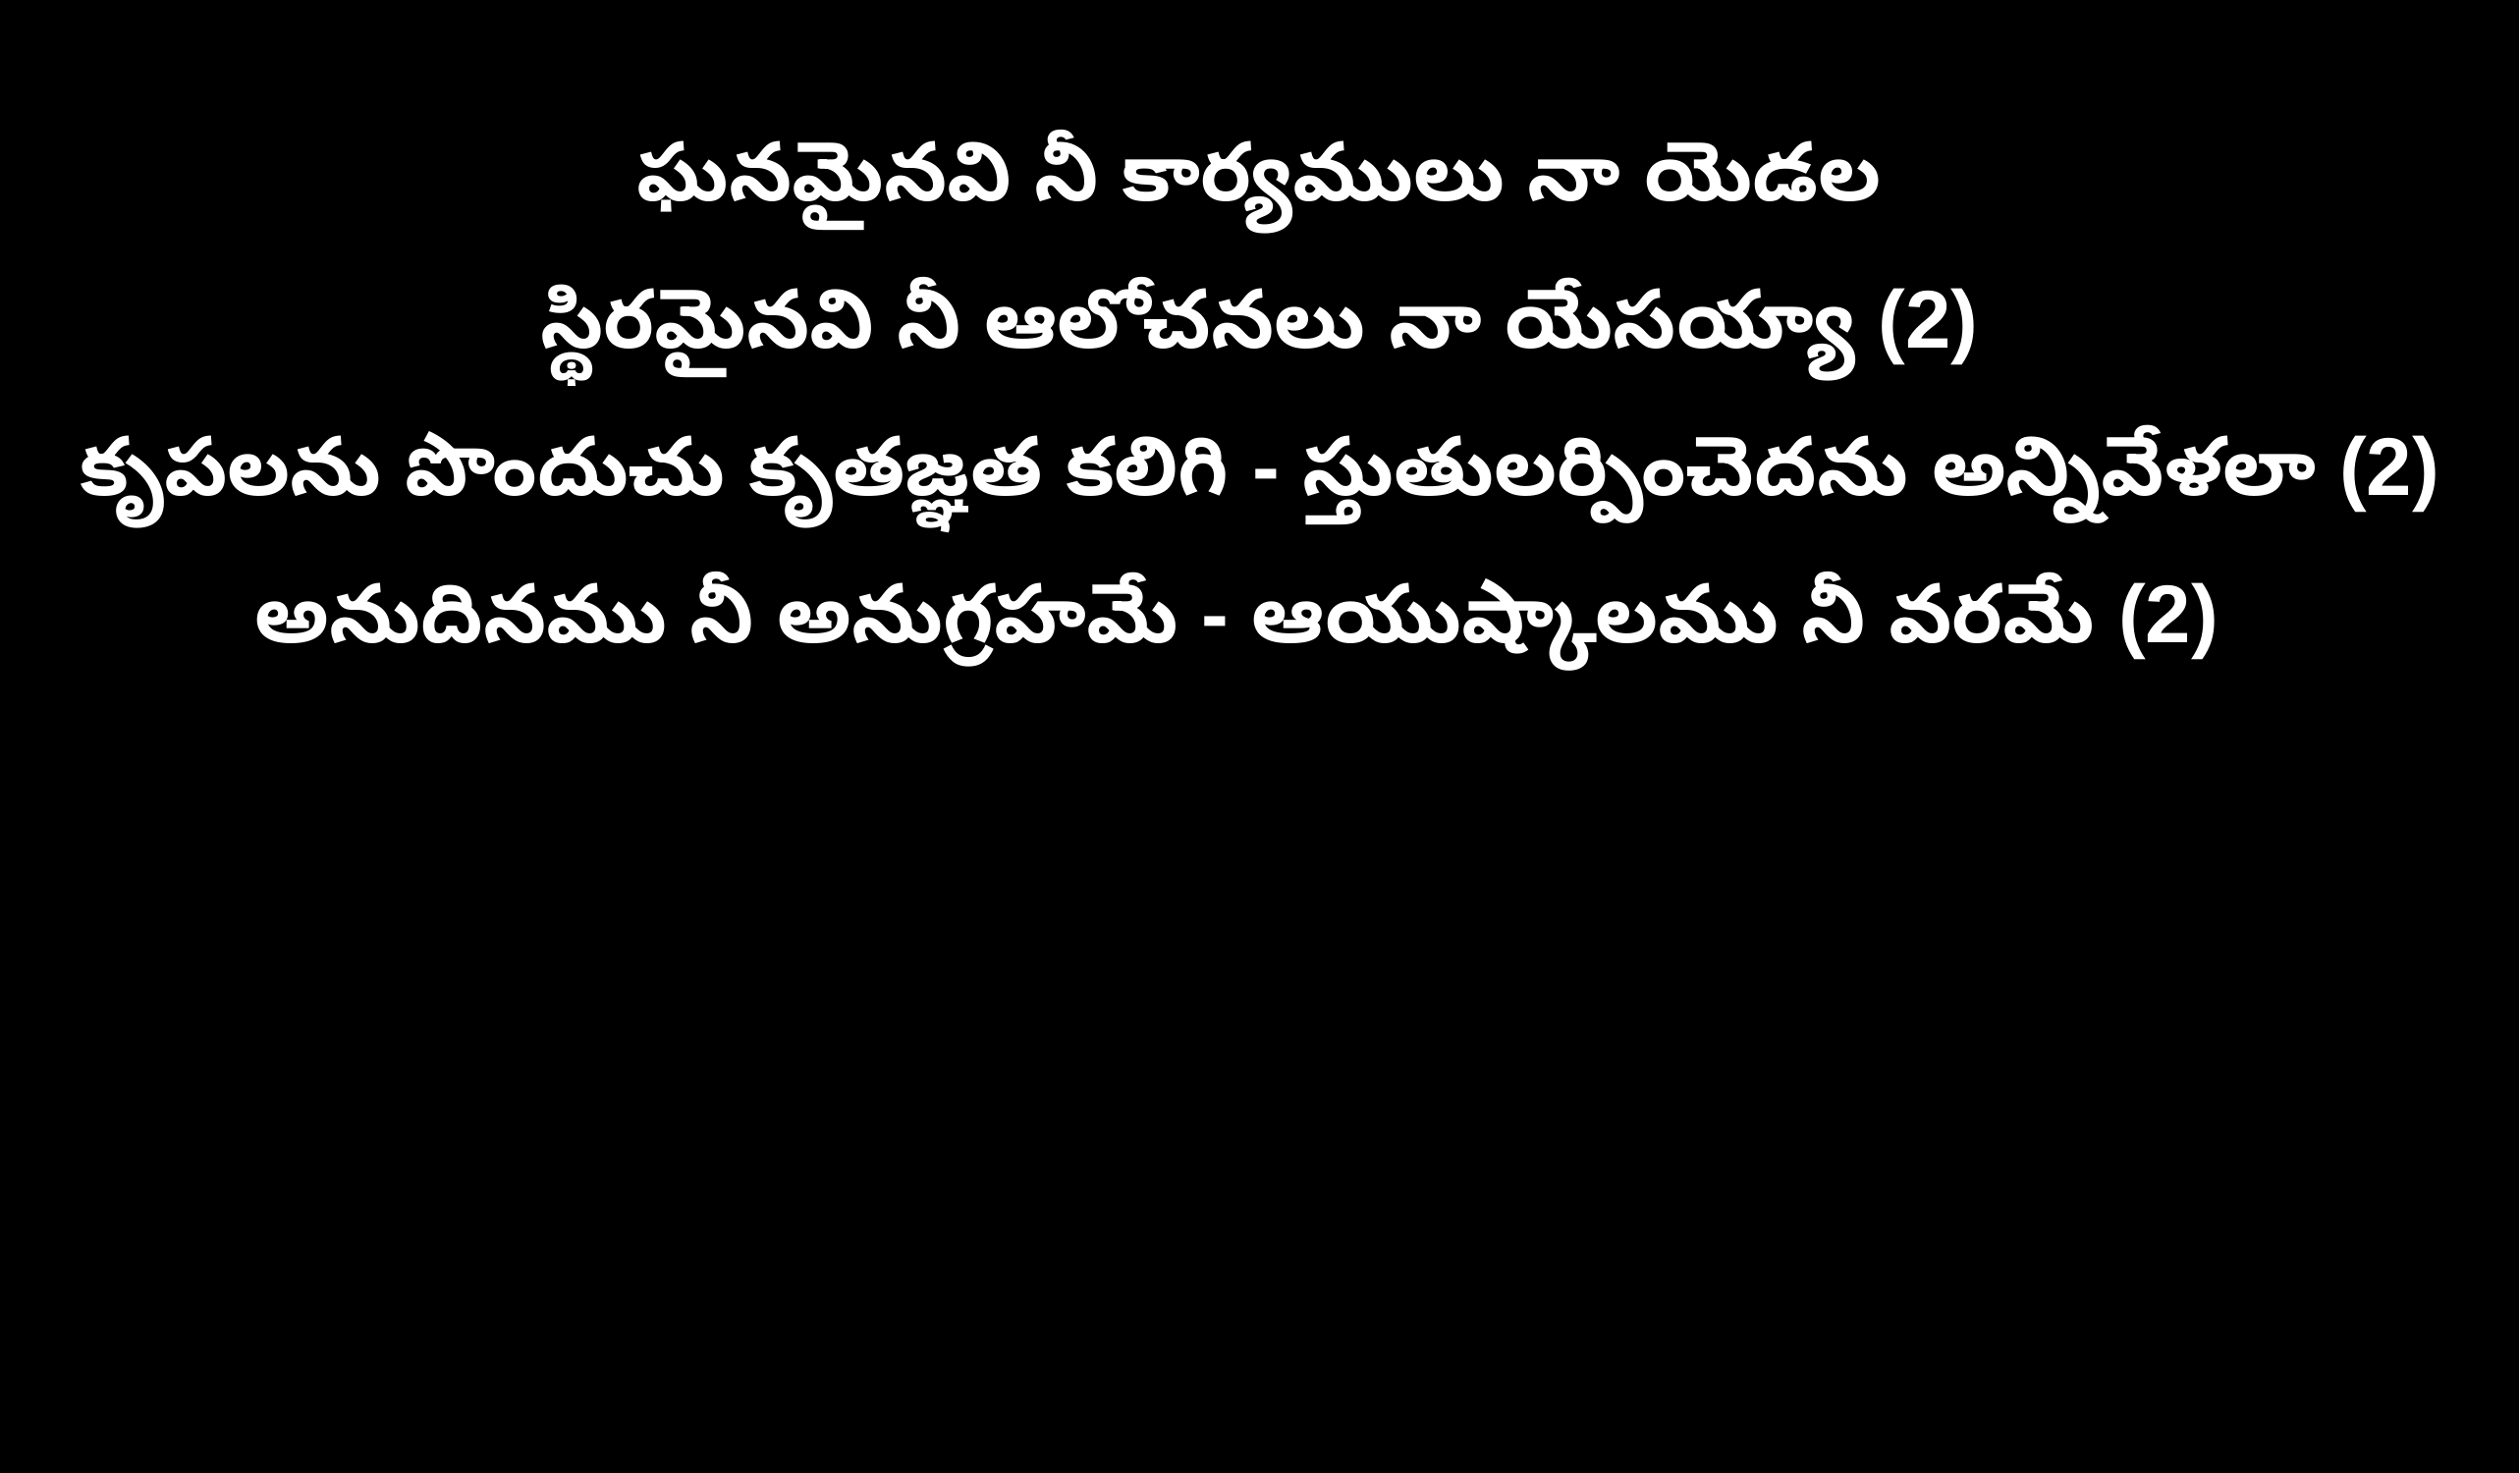

ఘనమైనవి నీ కార్యములు నా యెడల
స్థిరమైనవి నీ ఆలోచనలు నా యేసయ్యా (2)
కృపలను పొందుచు కృతజ్ఞత కలిగి - స్తుతులర్పించెదను అన్నివేళలా (2)
అనుదినము నీ అనుగ్రహమే - ఆయుష్కాలము నీ వరమే (2)